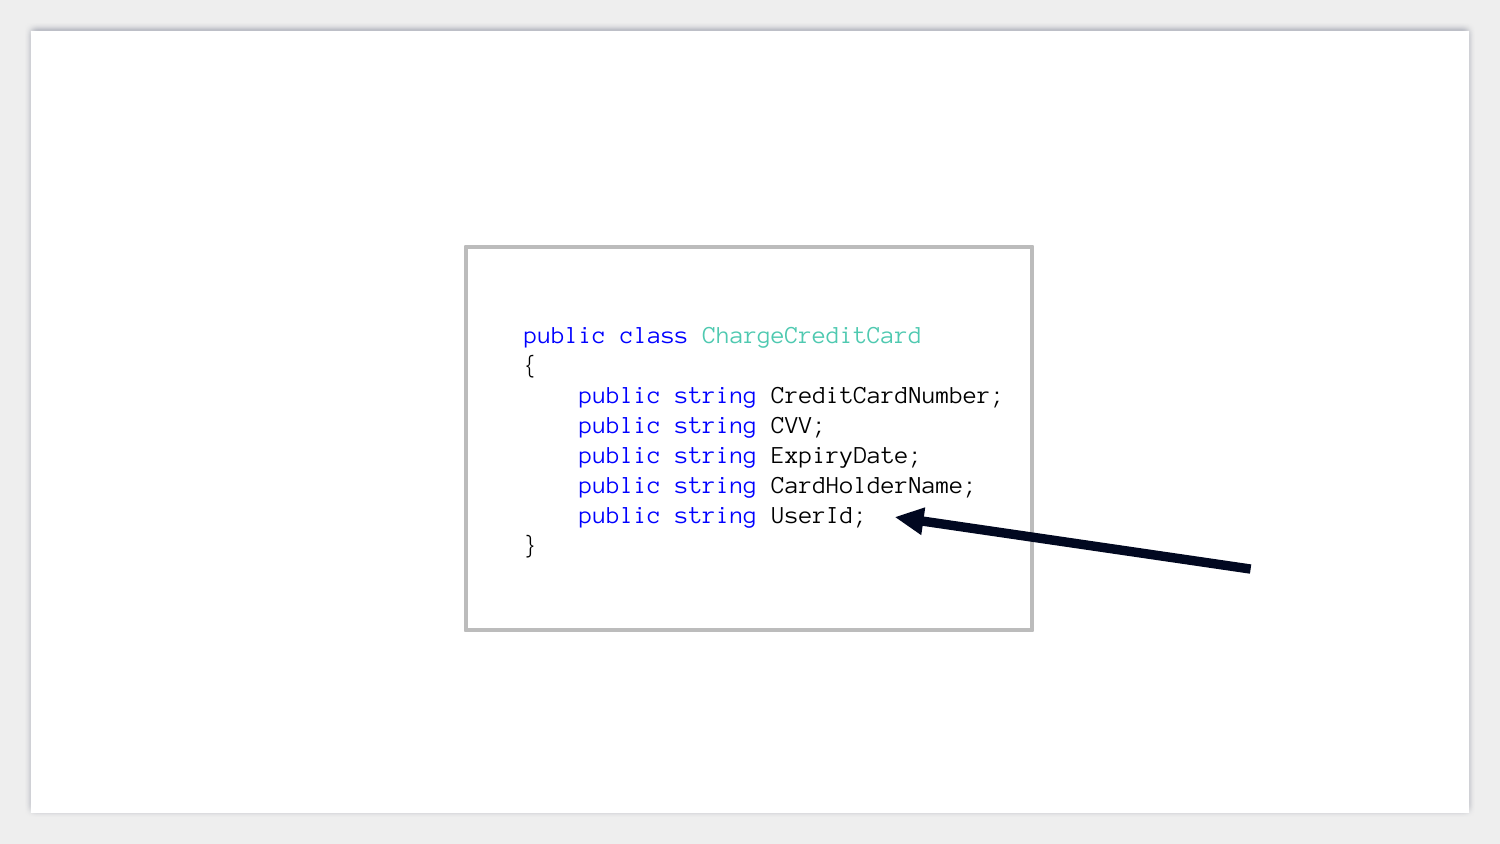

#
public class ChargeCreditCard
{
    public string CreditCardNumber;
    public string CVV;
    public string ExpiryDate;
    public string CardHolderName;
}

public class ChargeCreditCard
{
    public string CreditCardNumber;
    public string CVV;
    public string ExpiryDate;
    public string CardHolderName;
    public string UserId;
}